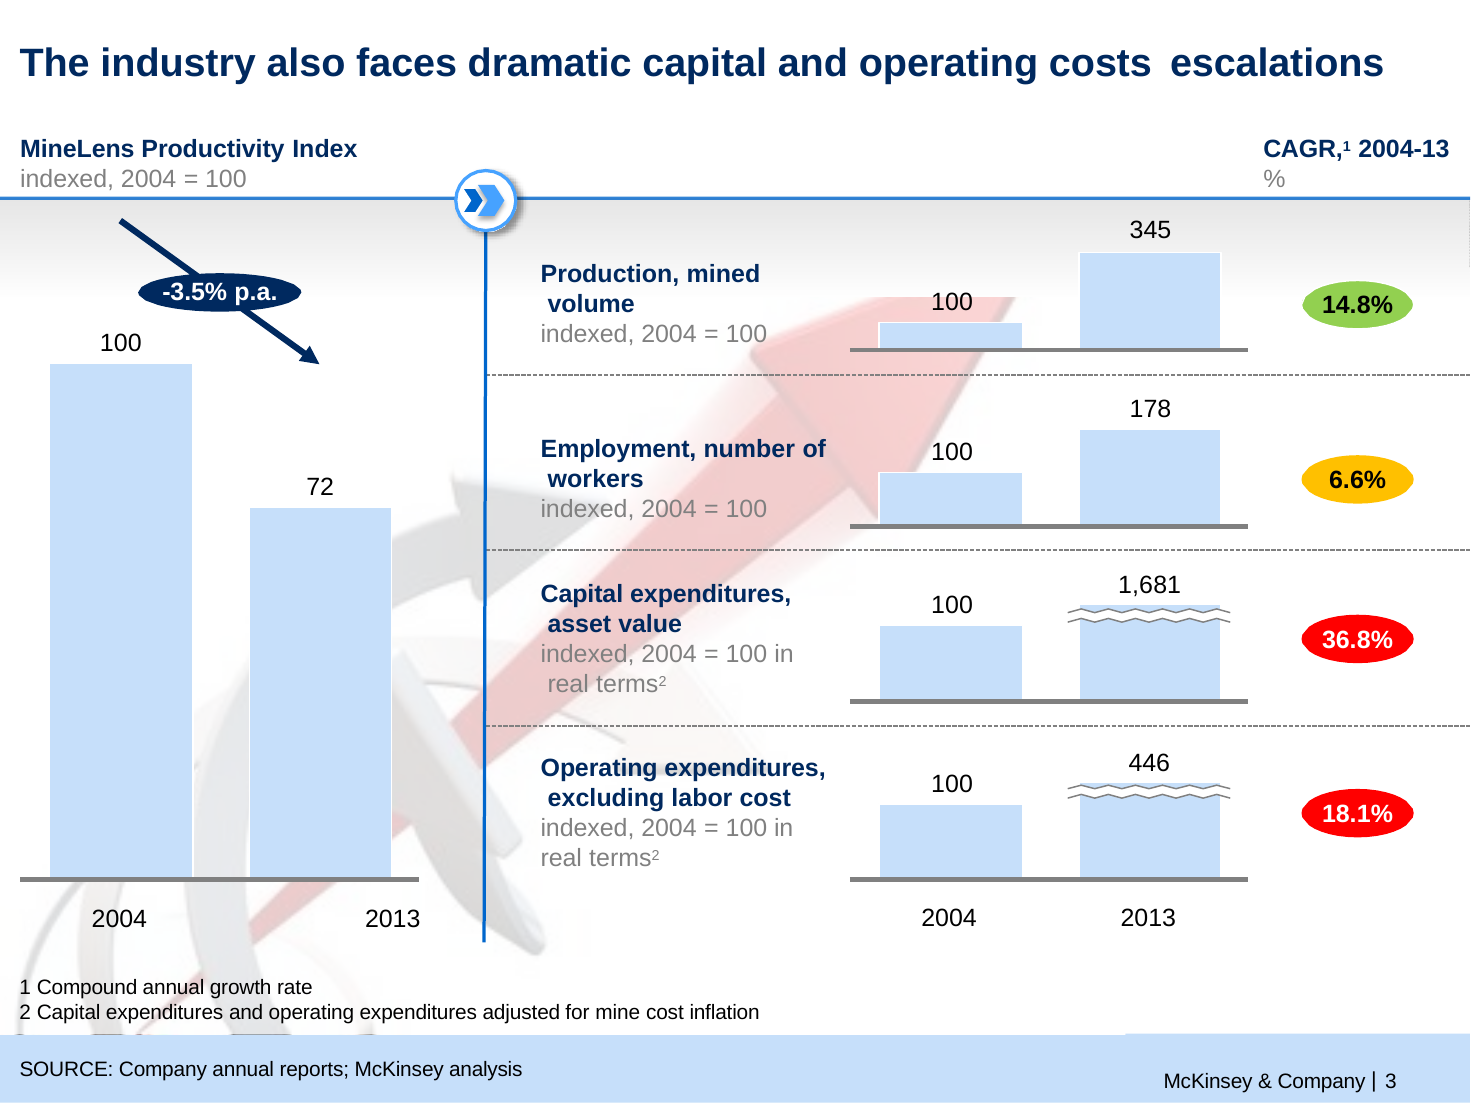

# The industry also faces dramatic capital and operating costs escalations
MineLens Productivity Index
indexed, 2004 = 100
CAGR,1 2004-13
%

345

Production, mined  volume
-3.5% p.a.

100
14.8%
indexed, 2004 = 100
100
178

Employment, number of  workers
indexed, 2004 = 100
100

6.6%
72
1,681
Capital expenditures,  asset value
indexed, 2004 = 100 in  real terms2
100

36.8%
446
Operating expenditures,  excluding labor cost  indexed, 2004 = 100 in  real terms2
100

18.1%
2004	2013

Compound annual growth rate
Capital expenditures and operating expenditures adjusted for mine cost inflation
2004
2013
McKinsey & Company | 3
SOURCE: Company annual reports; McKinsey analysis